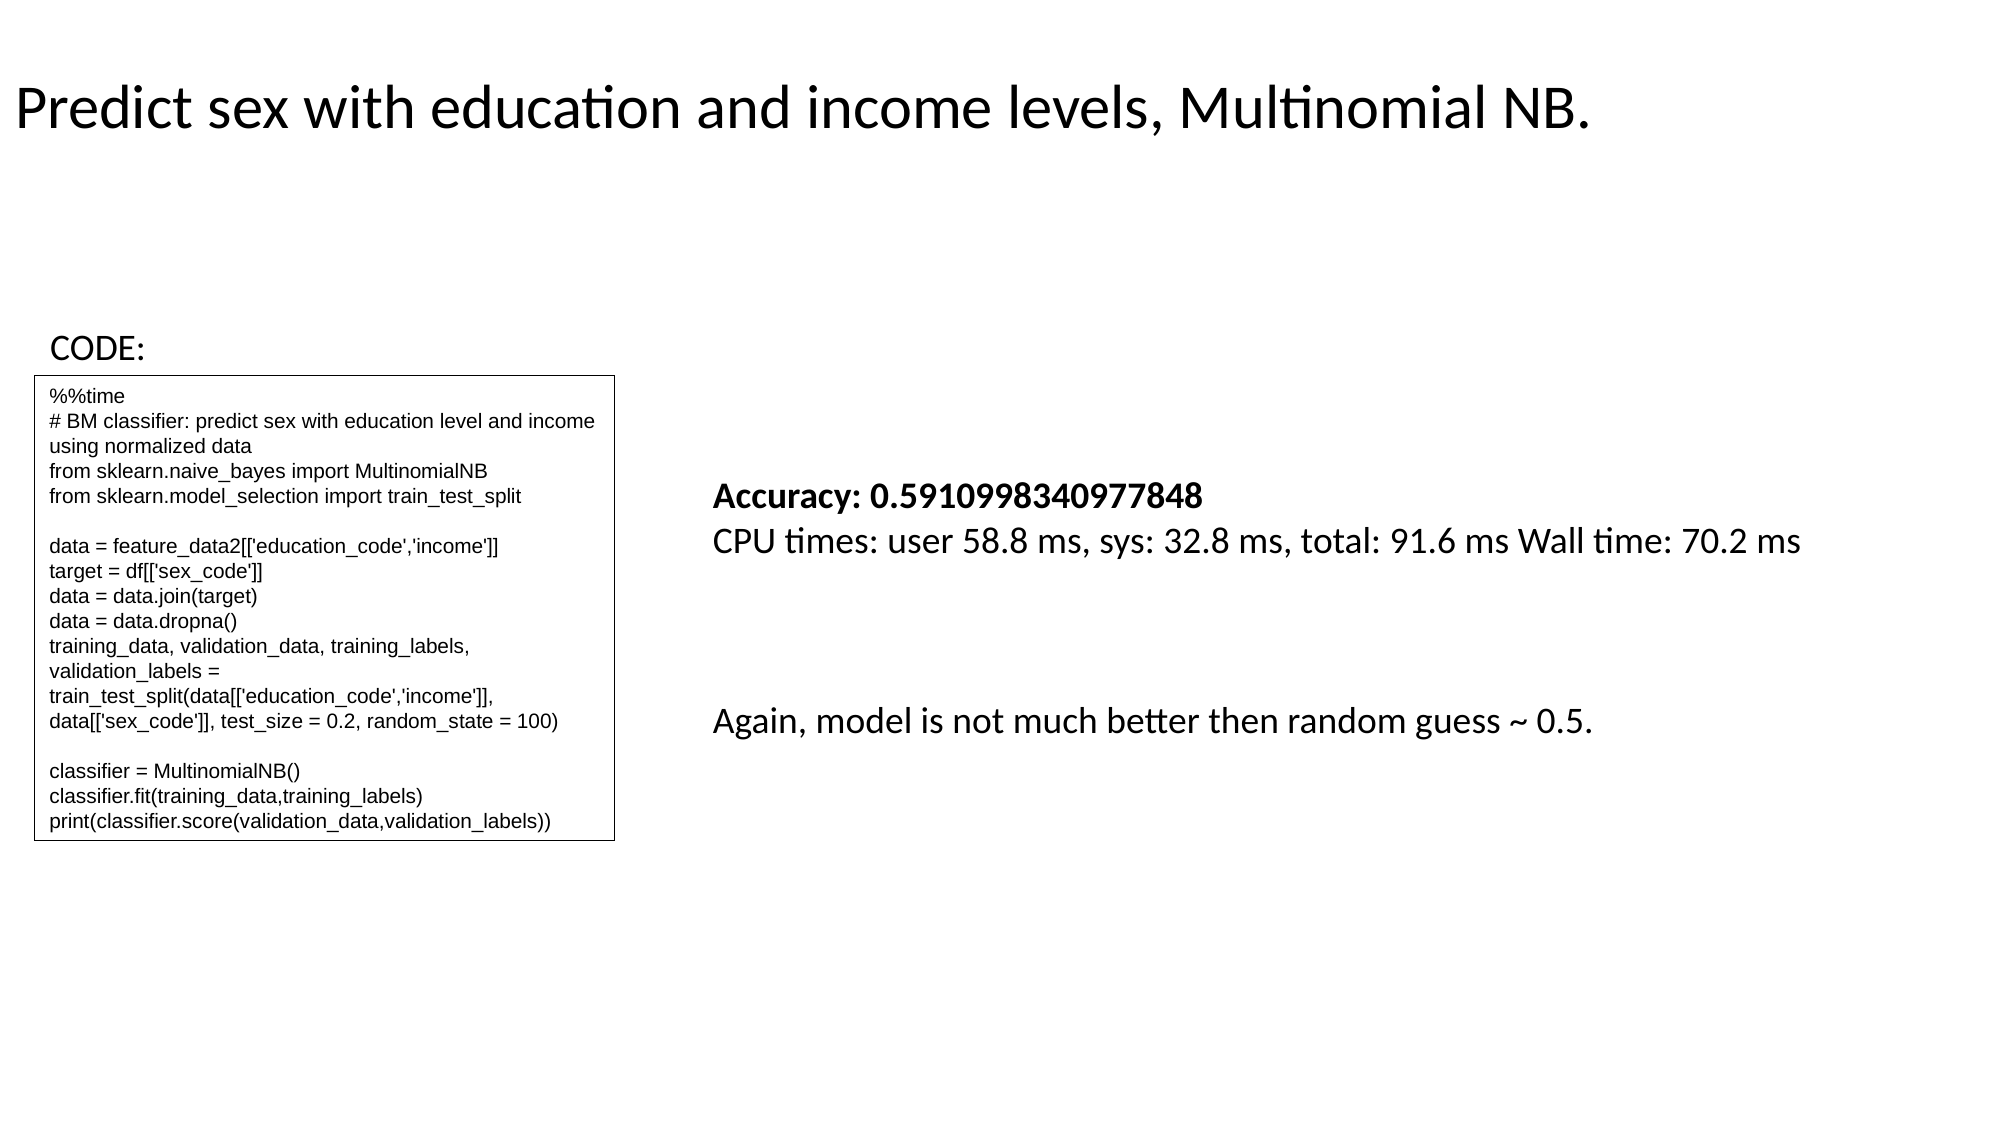

# Predict sex with education and income levels, Multinomial NB.
CODE:
%%time
# BM classifier: predict sex with education level and income using normalized data
from sklearn.naive_bayes import MultinomialNB
from sklearn.model_selection import train_test_split

data = feature_data2[['education_code','income']]
target = df[['sex_code']]
data = data.join(target)
data = data.dropna()
training_data, validation_data, training_labels, validation_labels = train_test_split(data[['education_code','income']], data[['sex_code']], test_size = 0.2, random_state = 100)

classifier = MultinomialNB()
classifier.fit(training_data,training_labels)
print(classifier.score(validation_data,validation_labels))
Accuracy: 0.5910998340977848
CPU times: user 58.8 ms, sys: 32.8 ms, total: 91.6 ms Wall time: 70.2 ms

Again, model is not much better then random guess ~ 0.5.